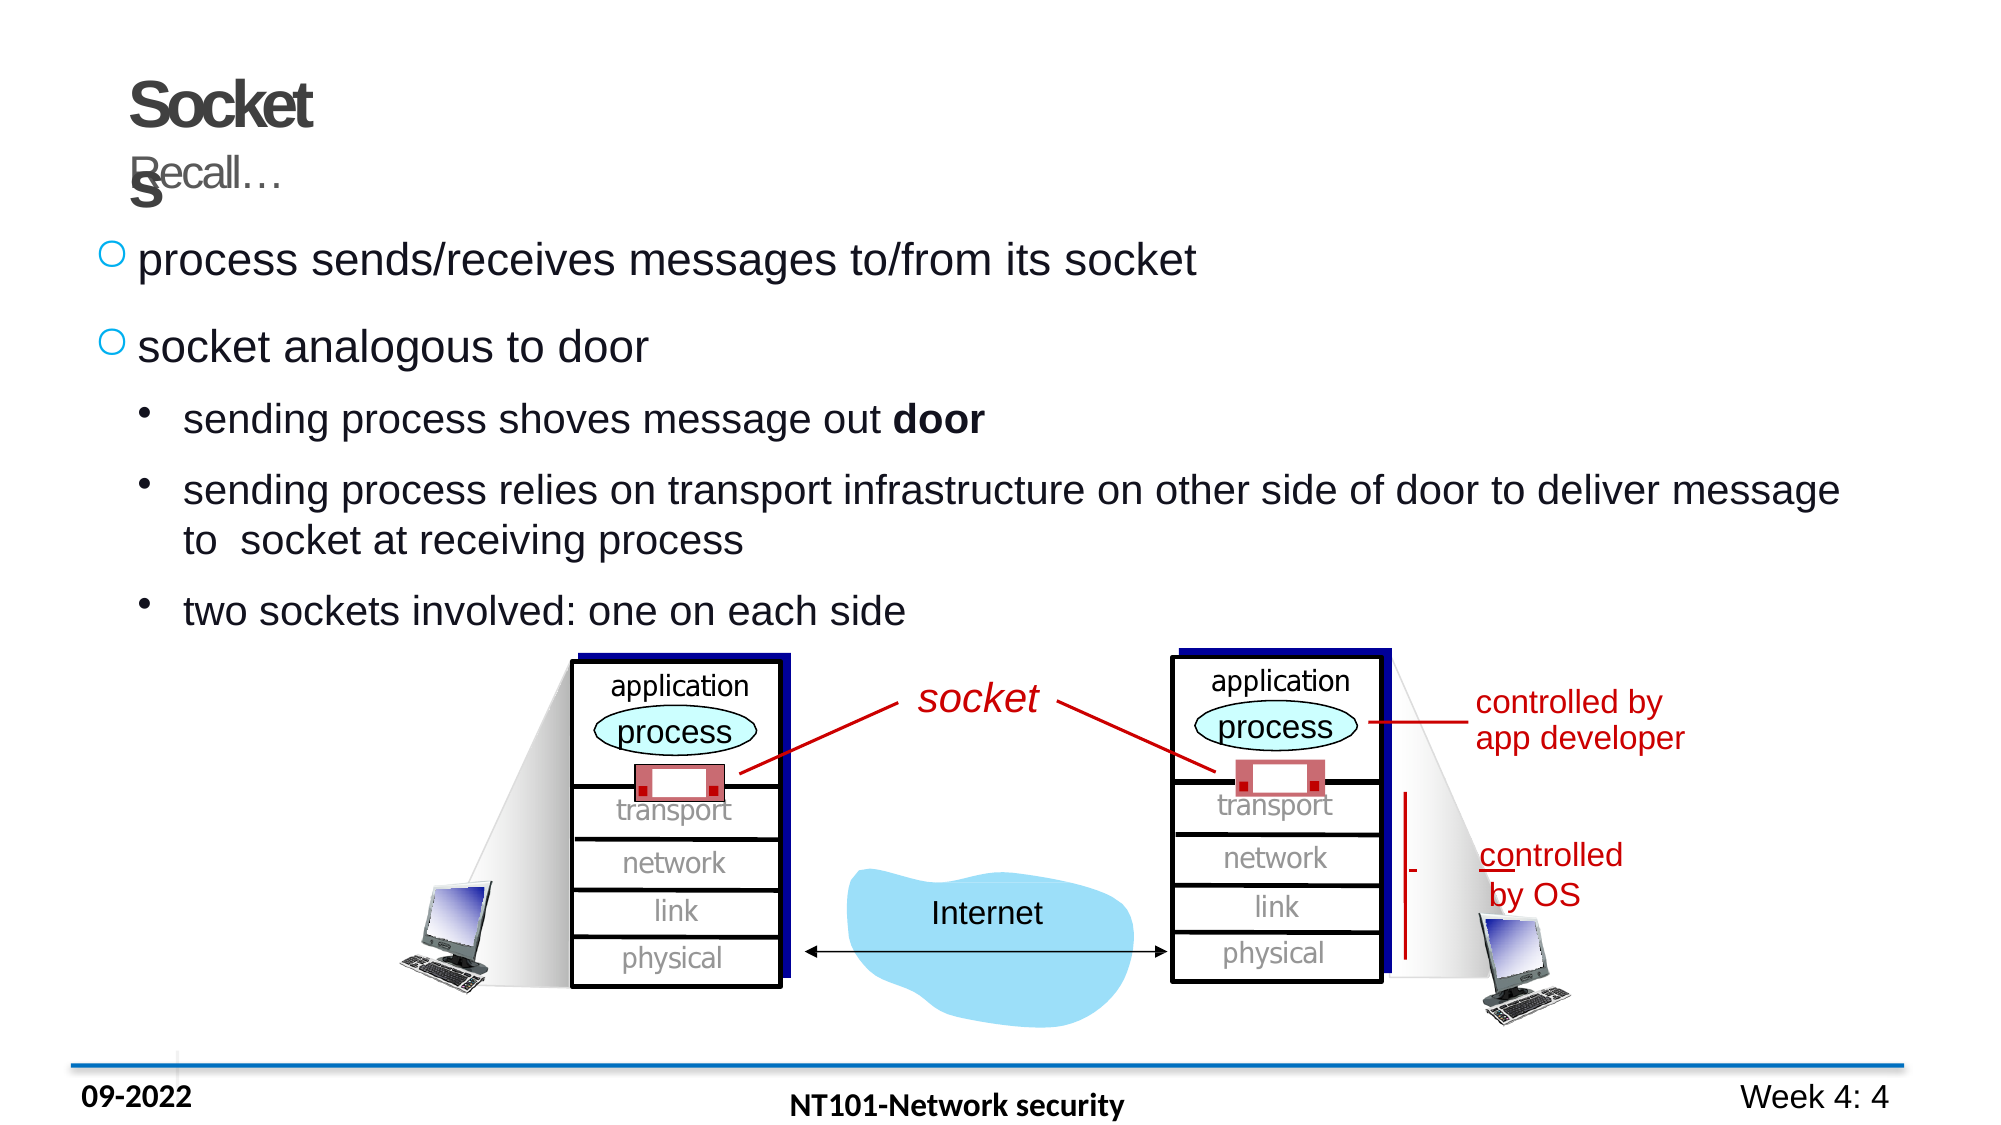

# Sockets
Recall…
process sends/receives messages to/from its socket
socket analogous to door
sending process shoves message out door
sending process relies on transport infrastructure on other side of door to deliver message to  socket at receiving process
two sockets involved: one on each side

application
process

application
process

socket
controlled by  app developer

transport

transport

 	controlled  by OS

network

network

link

Internet

link

physical

physical